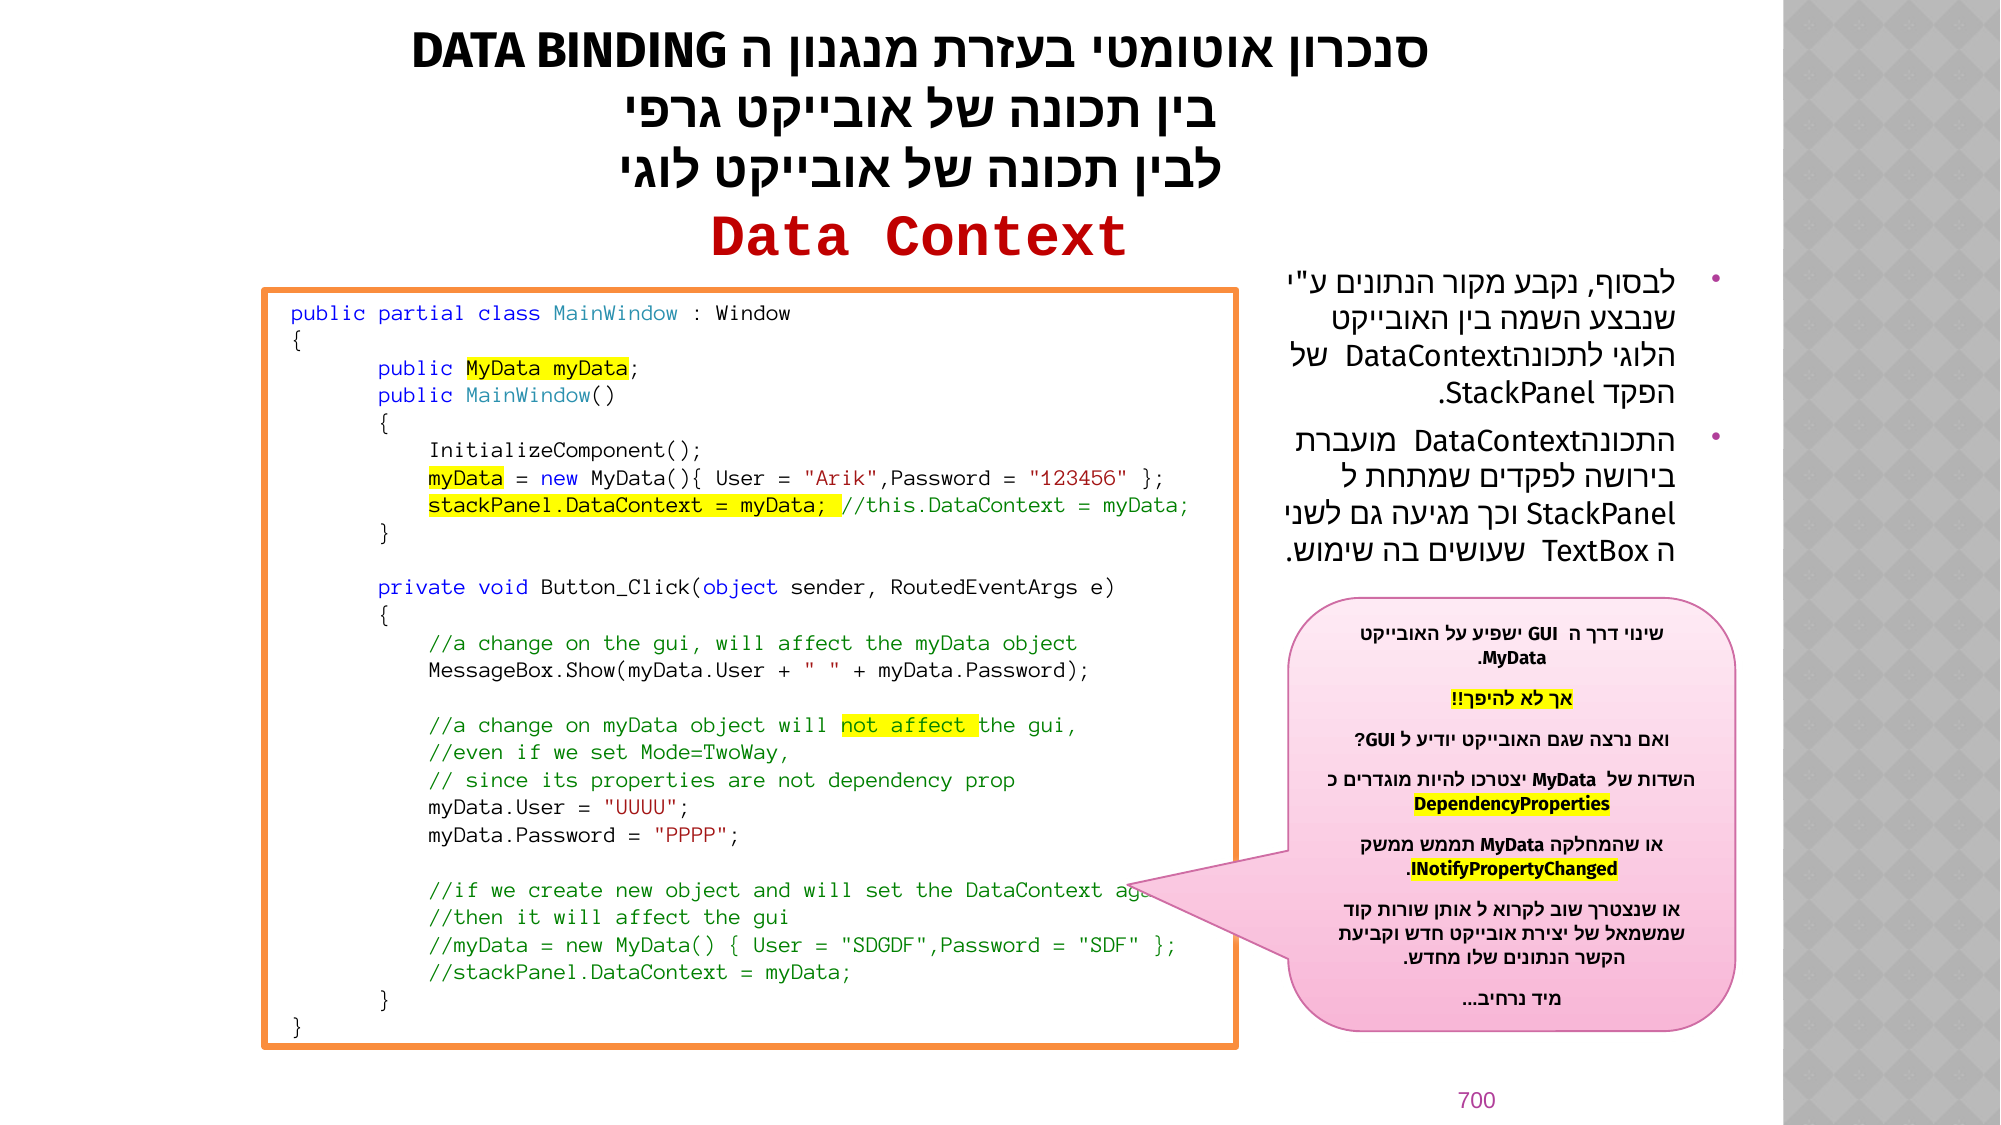

# סנכרון אוטומטי בעזרת מנגנון ה DaTA BINDING בין תכונה של אובייקט גרפי לבין תכונה של אובייקט לוגי Data Context
לבסוף, נקבע מקור הנתונים ע"י שנבצע השמה בין האובייקט הלוגי לתכונהDataContext  של הפקד StackPanel.
התכונהDataContext  מועברת בירושה לפקדים שמתחת ל StackPanel וכך מגיעה גם לשני ה TextBox  שעושים בה שימוש.
 public partial class MainWindow : Window
 {
        public MyData myData;
        public MainWindow()
        {
            InitializeComponent();
            myData = new MyData(){ User = "Arik",Password = "123456" };
            stackPanel.DataContext = myData; //this.DataContext = myData;
        }

        private void Button_Click(object sender, RoutedEventArgs e)
        {
            //a change on the gui, will affect the myData object
            MessageBox.Show(myData.User + " " + myData.Password);

            //a change on myData object will not affect the gui,
            //even if we set Mode=TwoWay,
	// since its properties are not dependency prop
            myData.User = "UUUU";
            myData.Password = "PPPP";

            //if we create new object and will set the DataContext again,
            //then it will affect the gui
            //myData = new MyData() { User = "SDGDF",Password = "SDF" };
            //stackPanel.DataContext = myData;
        }
 }
שינוי דרך ה  GUI ישפיע על האובייקט MyData.
אך לא להיפך!!
ואם נרצה שגם האובייקט יודיע ל GUI?
השדות של  MyData יצטרכו להיות מוגדרים כ DependencyProperties
או שהמחלקה MyData תממש ממשק INotifyPropertyChanged.
או שנצטרך שוב לקרוא ל אותן שורות קוד שמשמאל של יצירת אובייקט חדש וקביעת הקשר הנתונים שלו מחדש.
מיד נרחיב...
700